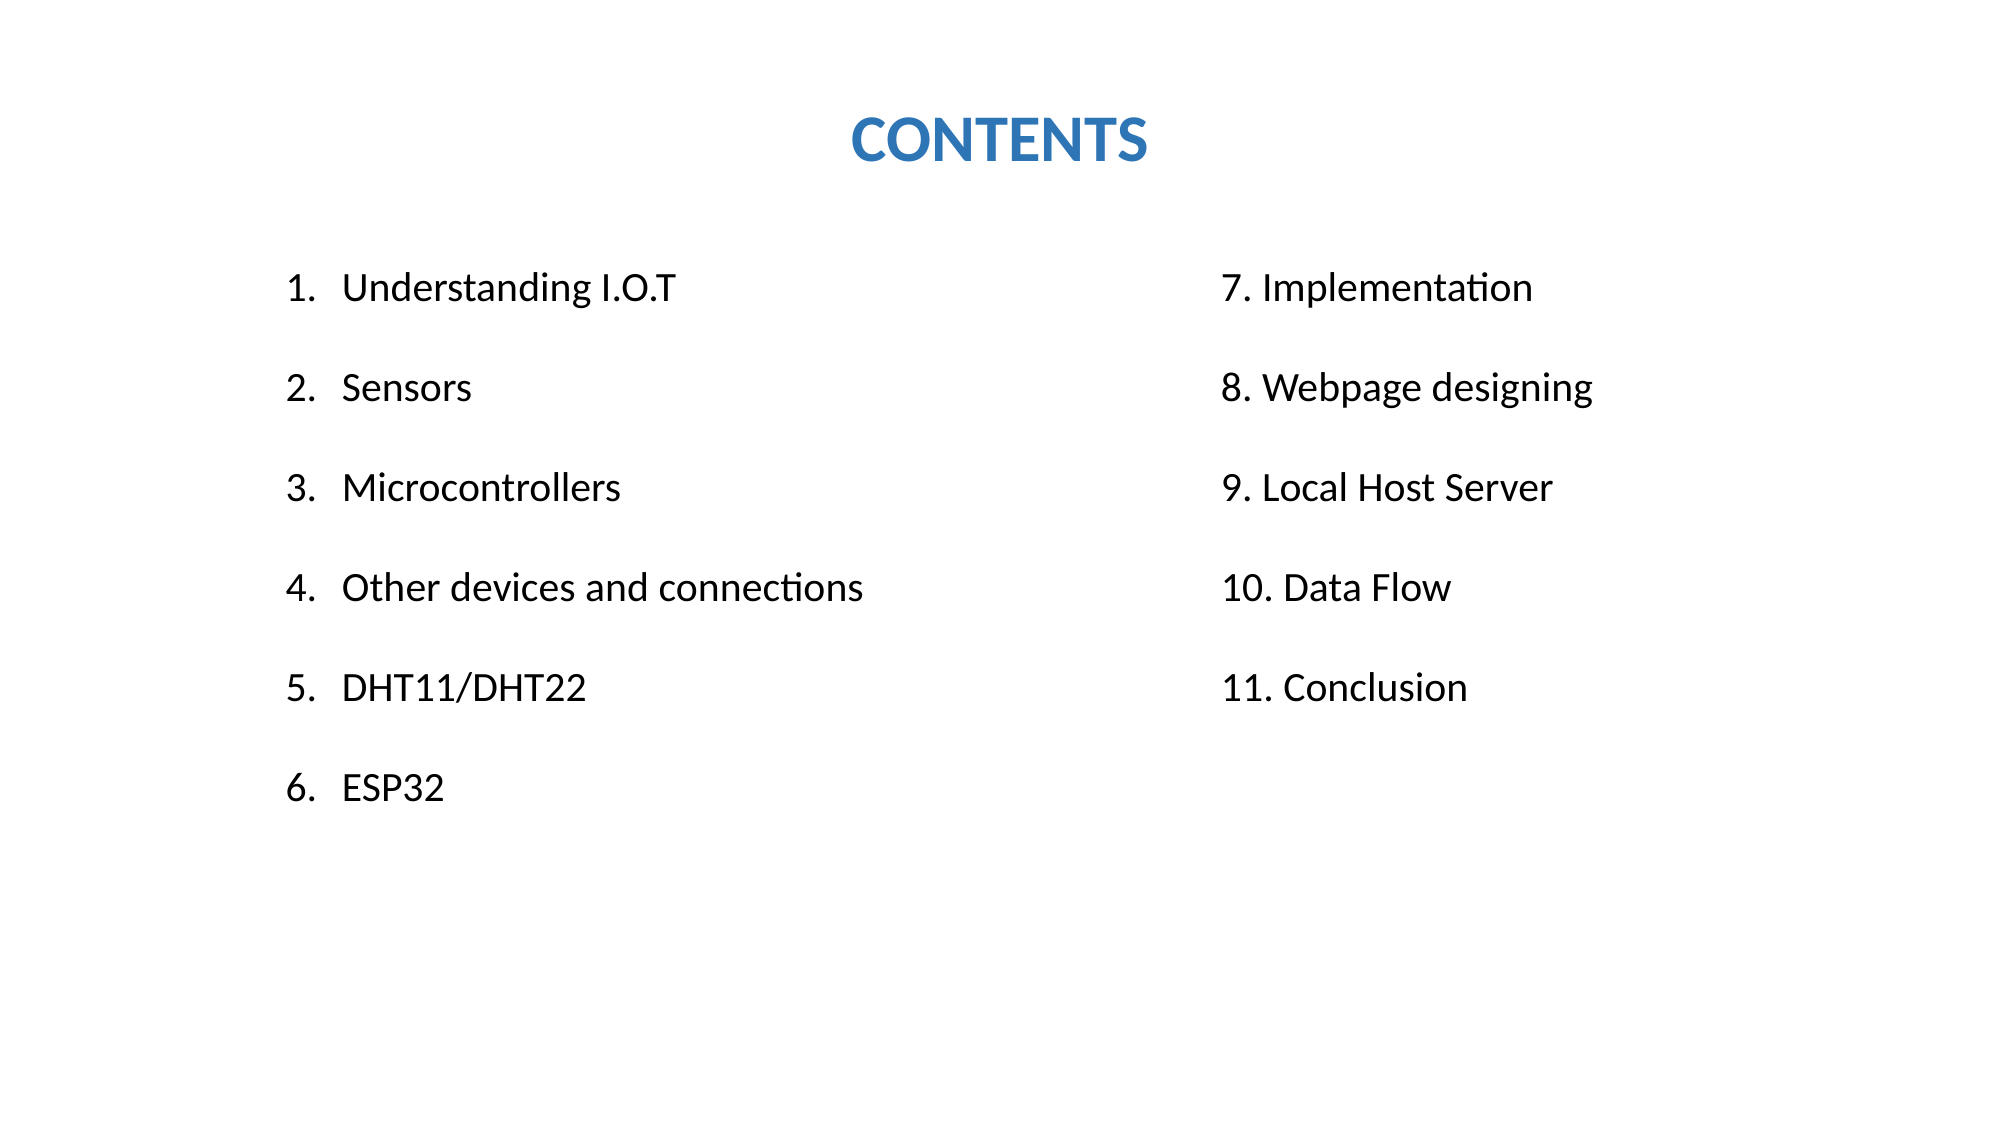

CONTENTS
Understanding I.O.T

Sensors

Microcontrollers

Other devices and connections

DHT11/DHT22

ESP32

7. Implementation

8. Webpage designing

9. Local Host Server

10. Data Flow

11. Conclusion